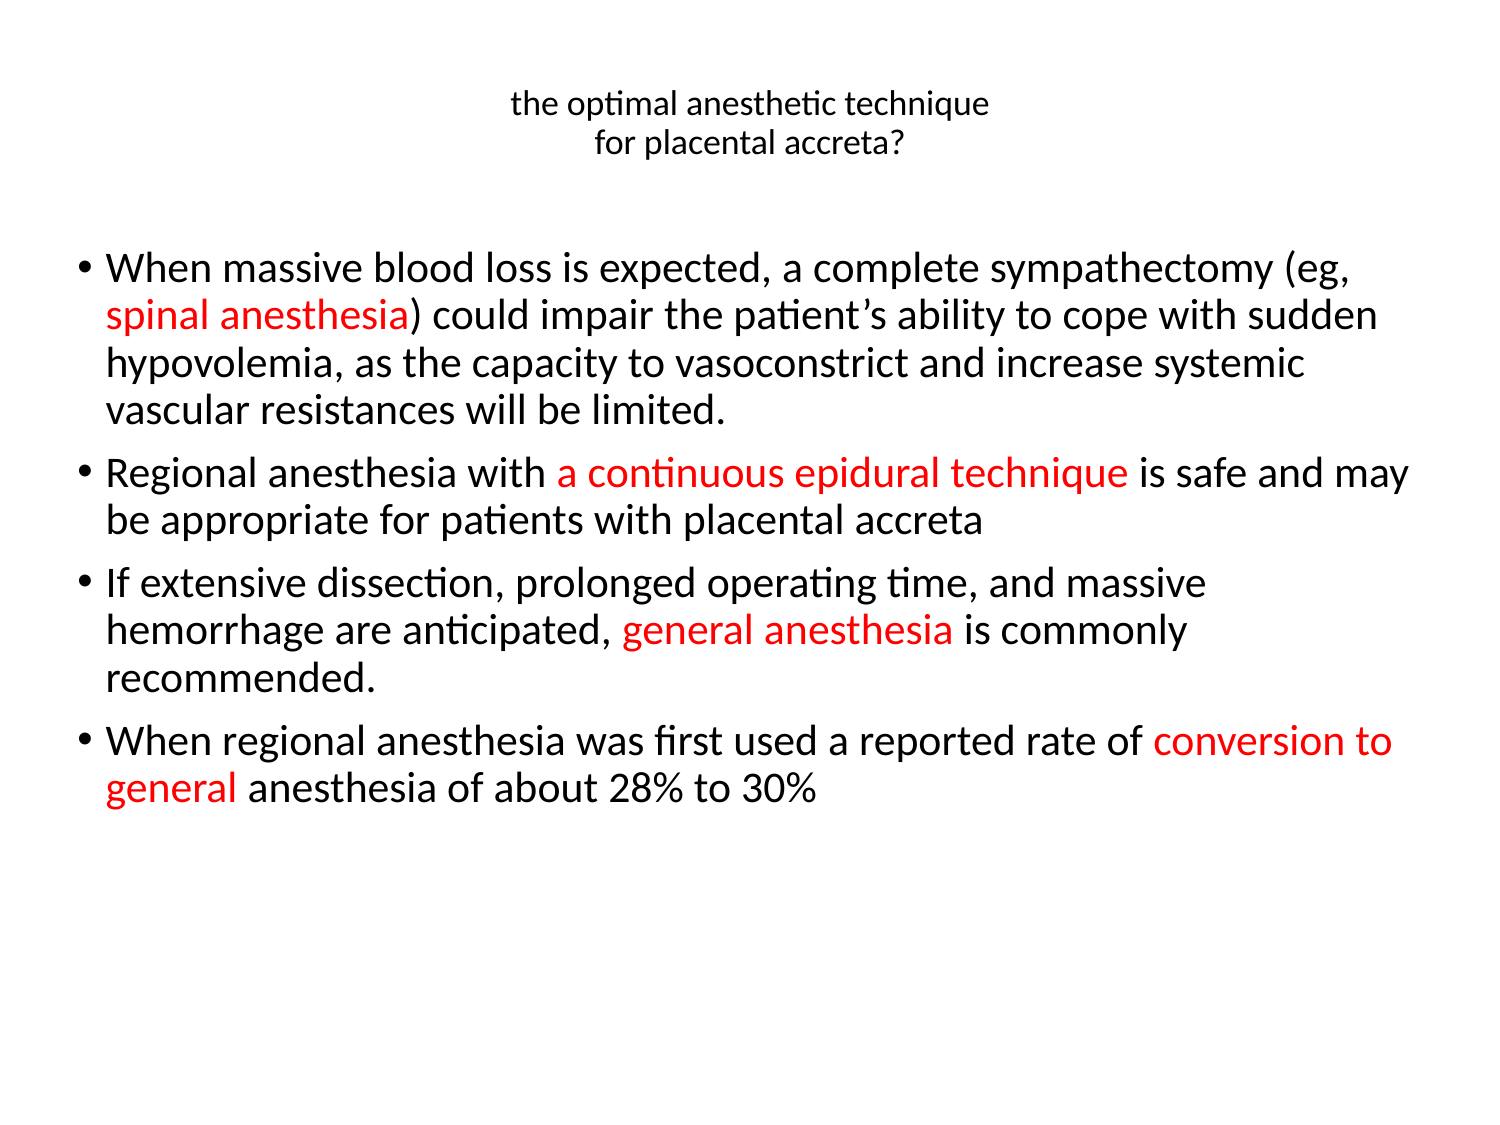

# the optimal anesthetic technique for placental accreta?
When massive blood loss is expected, a complete sympathectomy (eg, spinal anesthesia) could impair the patient’s ability to cope with sudden hypovolemia, as the capacity to vasoconstrict and increase systemic vascular resistances will be limited.
Regional anesthesia with a continuous epidural technique is safe and may be appropriate for patients with placental accreta
If extensive dissection, prolonged operating time, and massive hemorrhage are anticipated, general anesthesia is commonly recommended.
When regional anesthesia was first used a reported rate of conversion to general anesthesia of about 28% to 30%